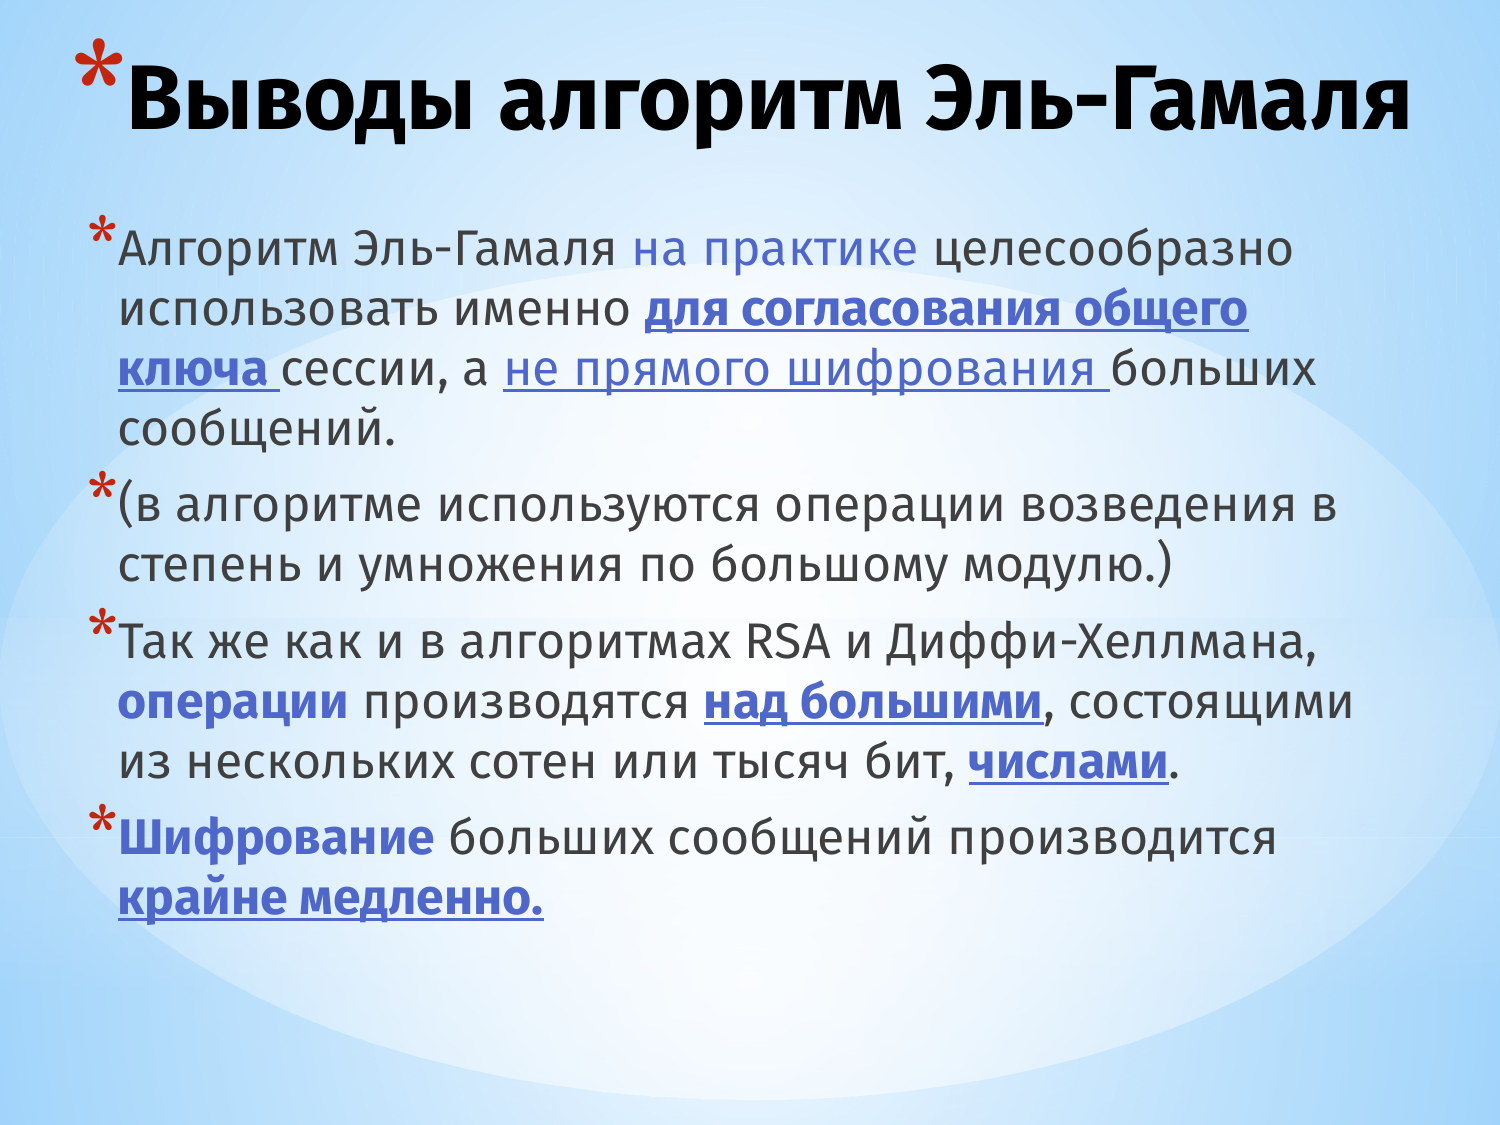

# Выводы алгоритм Эль-Гамаля
Алгоритм Эль-Гамаля на практике целесообразно использовать именно для согласования общего ключа сессии, а не прямого шифрования больших сообщений.
(в алгоритме используются операции возведения в степень и умножения по большому модулю.)
Так же как и в алгоритмах RSA и Диффи-Хеллмана, операции производятся над большими, состоящими из нескольких сотен или тысяч бит, числами.
Шифрование больших сообщений производится крайне медленно.